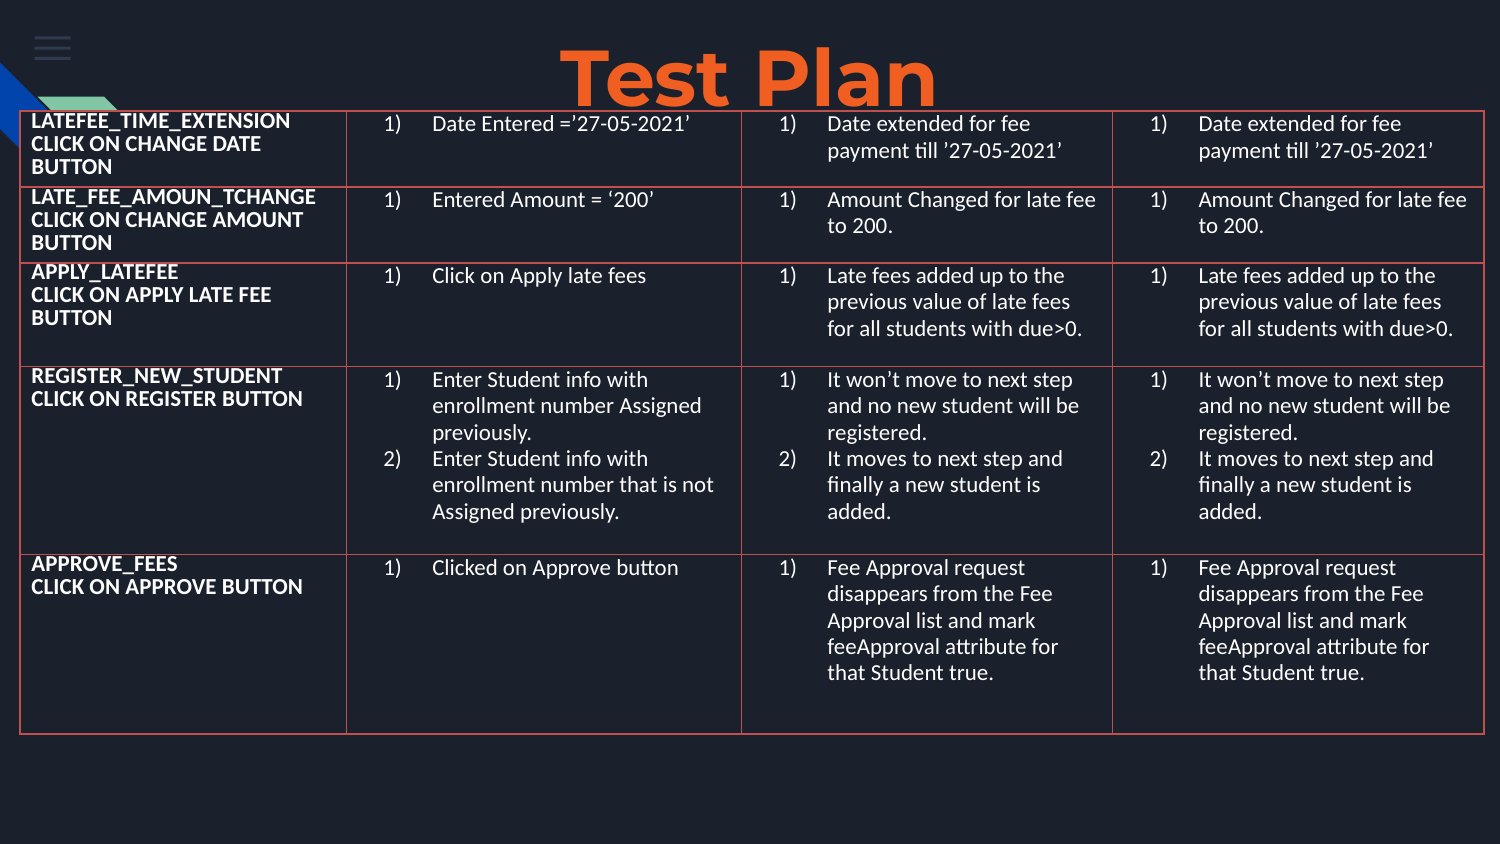

Test Plan
| LATEFEE\_TIME\_EXTENSION CLICK ON CHANGE DATE BUTTON | Date Entered =’27-05-2021’ | Date extended for fee payment till ’27-05-2021’ | Date extended for fee payment till ’27-05-2021’ |
| --- | --- | --- | --- |
| LATE\_FEE\_AMOUN\_TCHANGE CLICK ON CHANGE AMOUNT BUTTON | Entered Amount = ‘200’ | Amount Changed for late fee to 200. | Amount Changed for late fee to 200. |
| APPLY\_LATEFEE CLICK ON APPLY LATE FEE BUTTON | Click on Apply late fees | Late fees added up to the previous value of late fees for all students with due>0. | Late fees added up to the previous value of late fees for all students with due>0. |
| REGISTER\_NEW\_STUDENT CLICK ON REGISTER BUTTON | Enter Student info with enrollment number Assigned previously. Enter Student info with enrollment number that is not Assigned previously. | It won’t move to next step and no new student will be registered. It moves to next step and finally a new student is added. | It won’t move to next step and no new student will be registered. It moves to next step and finally a new student is added. |
| APPROVE\_FEES CLICK ON APPROVE BUTTON | Clicked on Approve button | Fee Approval request disappears from the Fee Approval list and mark feeApproval attribute for that Student true. | Fee Approval request disappears from the Fee Approval list and mark feeApproval attribute for that Student true. |